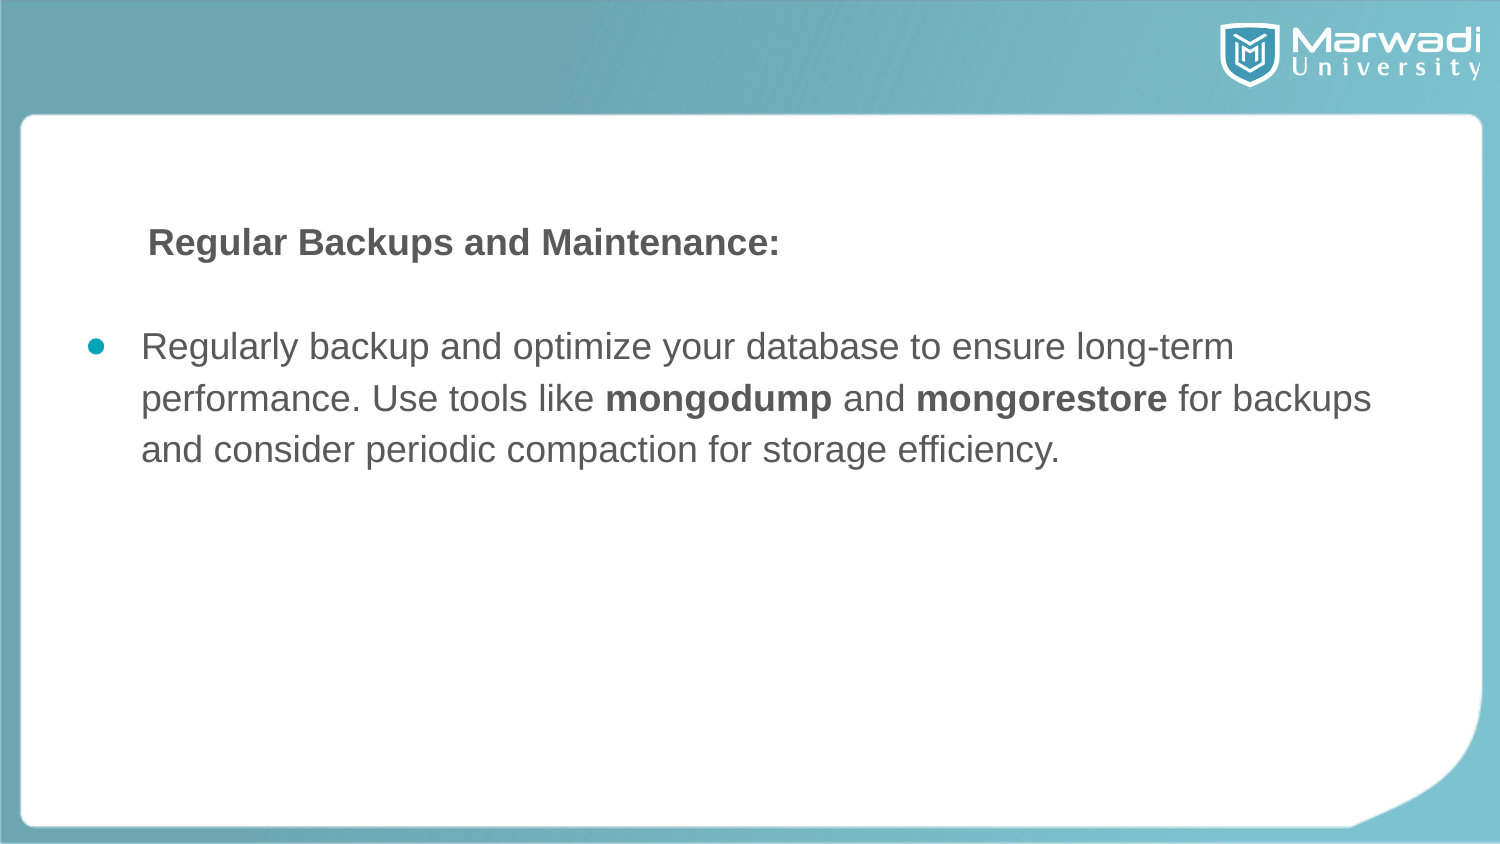

#

      Regular Backups and Maintenance:

Regularly backup and optimize your database to ensure long-term performance. Use tools like mongodump and mongorestore for backups and consider periodic compaction for storage efficiency.